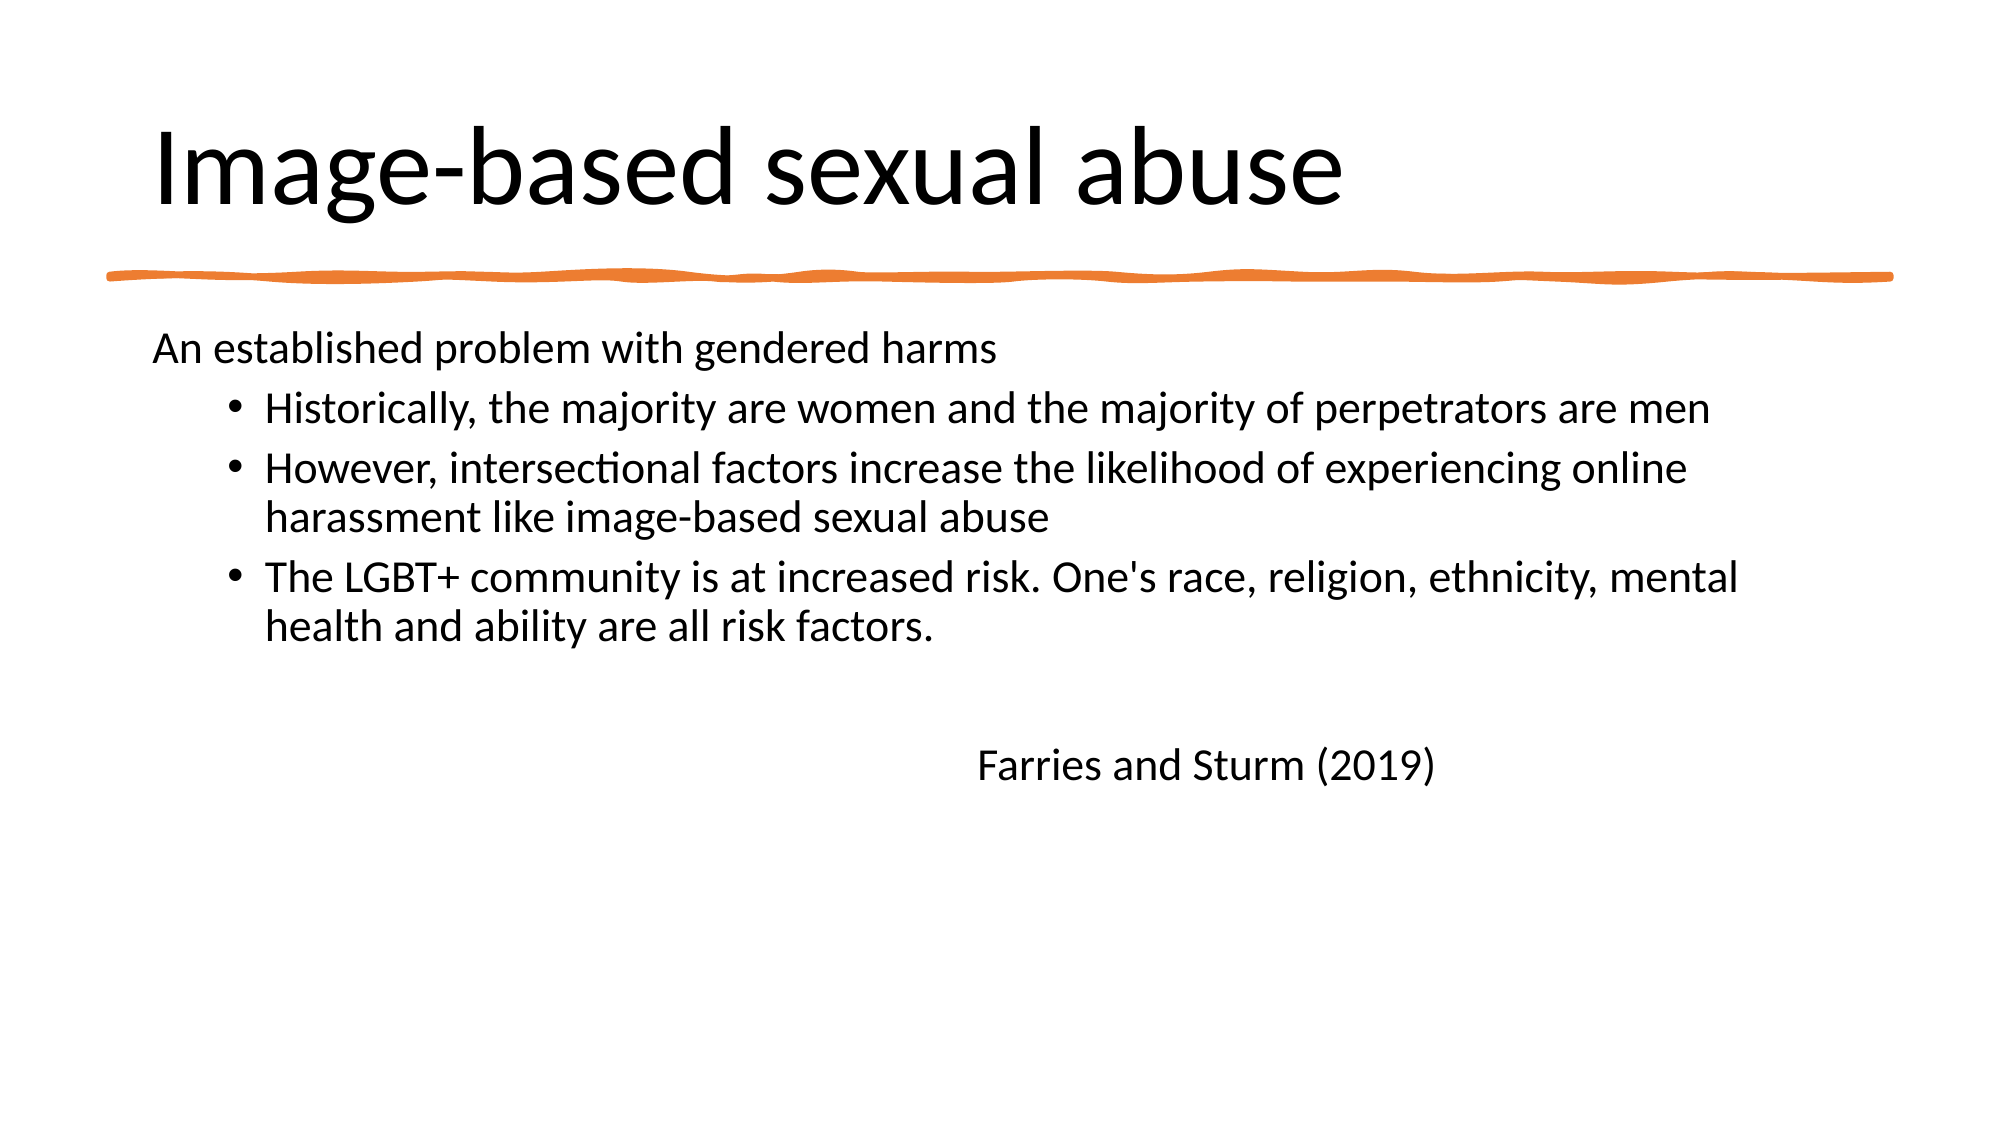

# Image-based sexual abuse

An established problem with gendered harms
Historically, the majority are women and the majority of perpetrators are men
However, intersectional factors increase the likelihood of experiencing online harassment like image-based sexual abuse
The LGBT+ community is at increased risk. One's race, religion, ethnicity, mental health and ability are all risk factors.

					Farries and Sturm (2019)